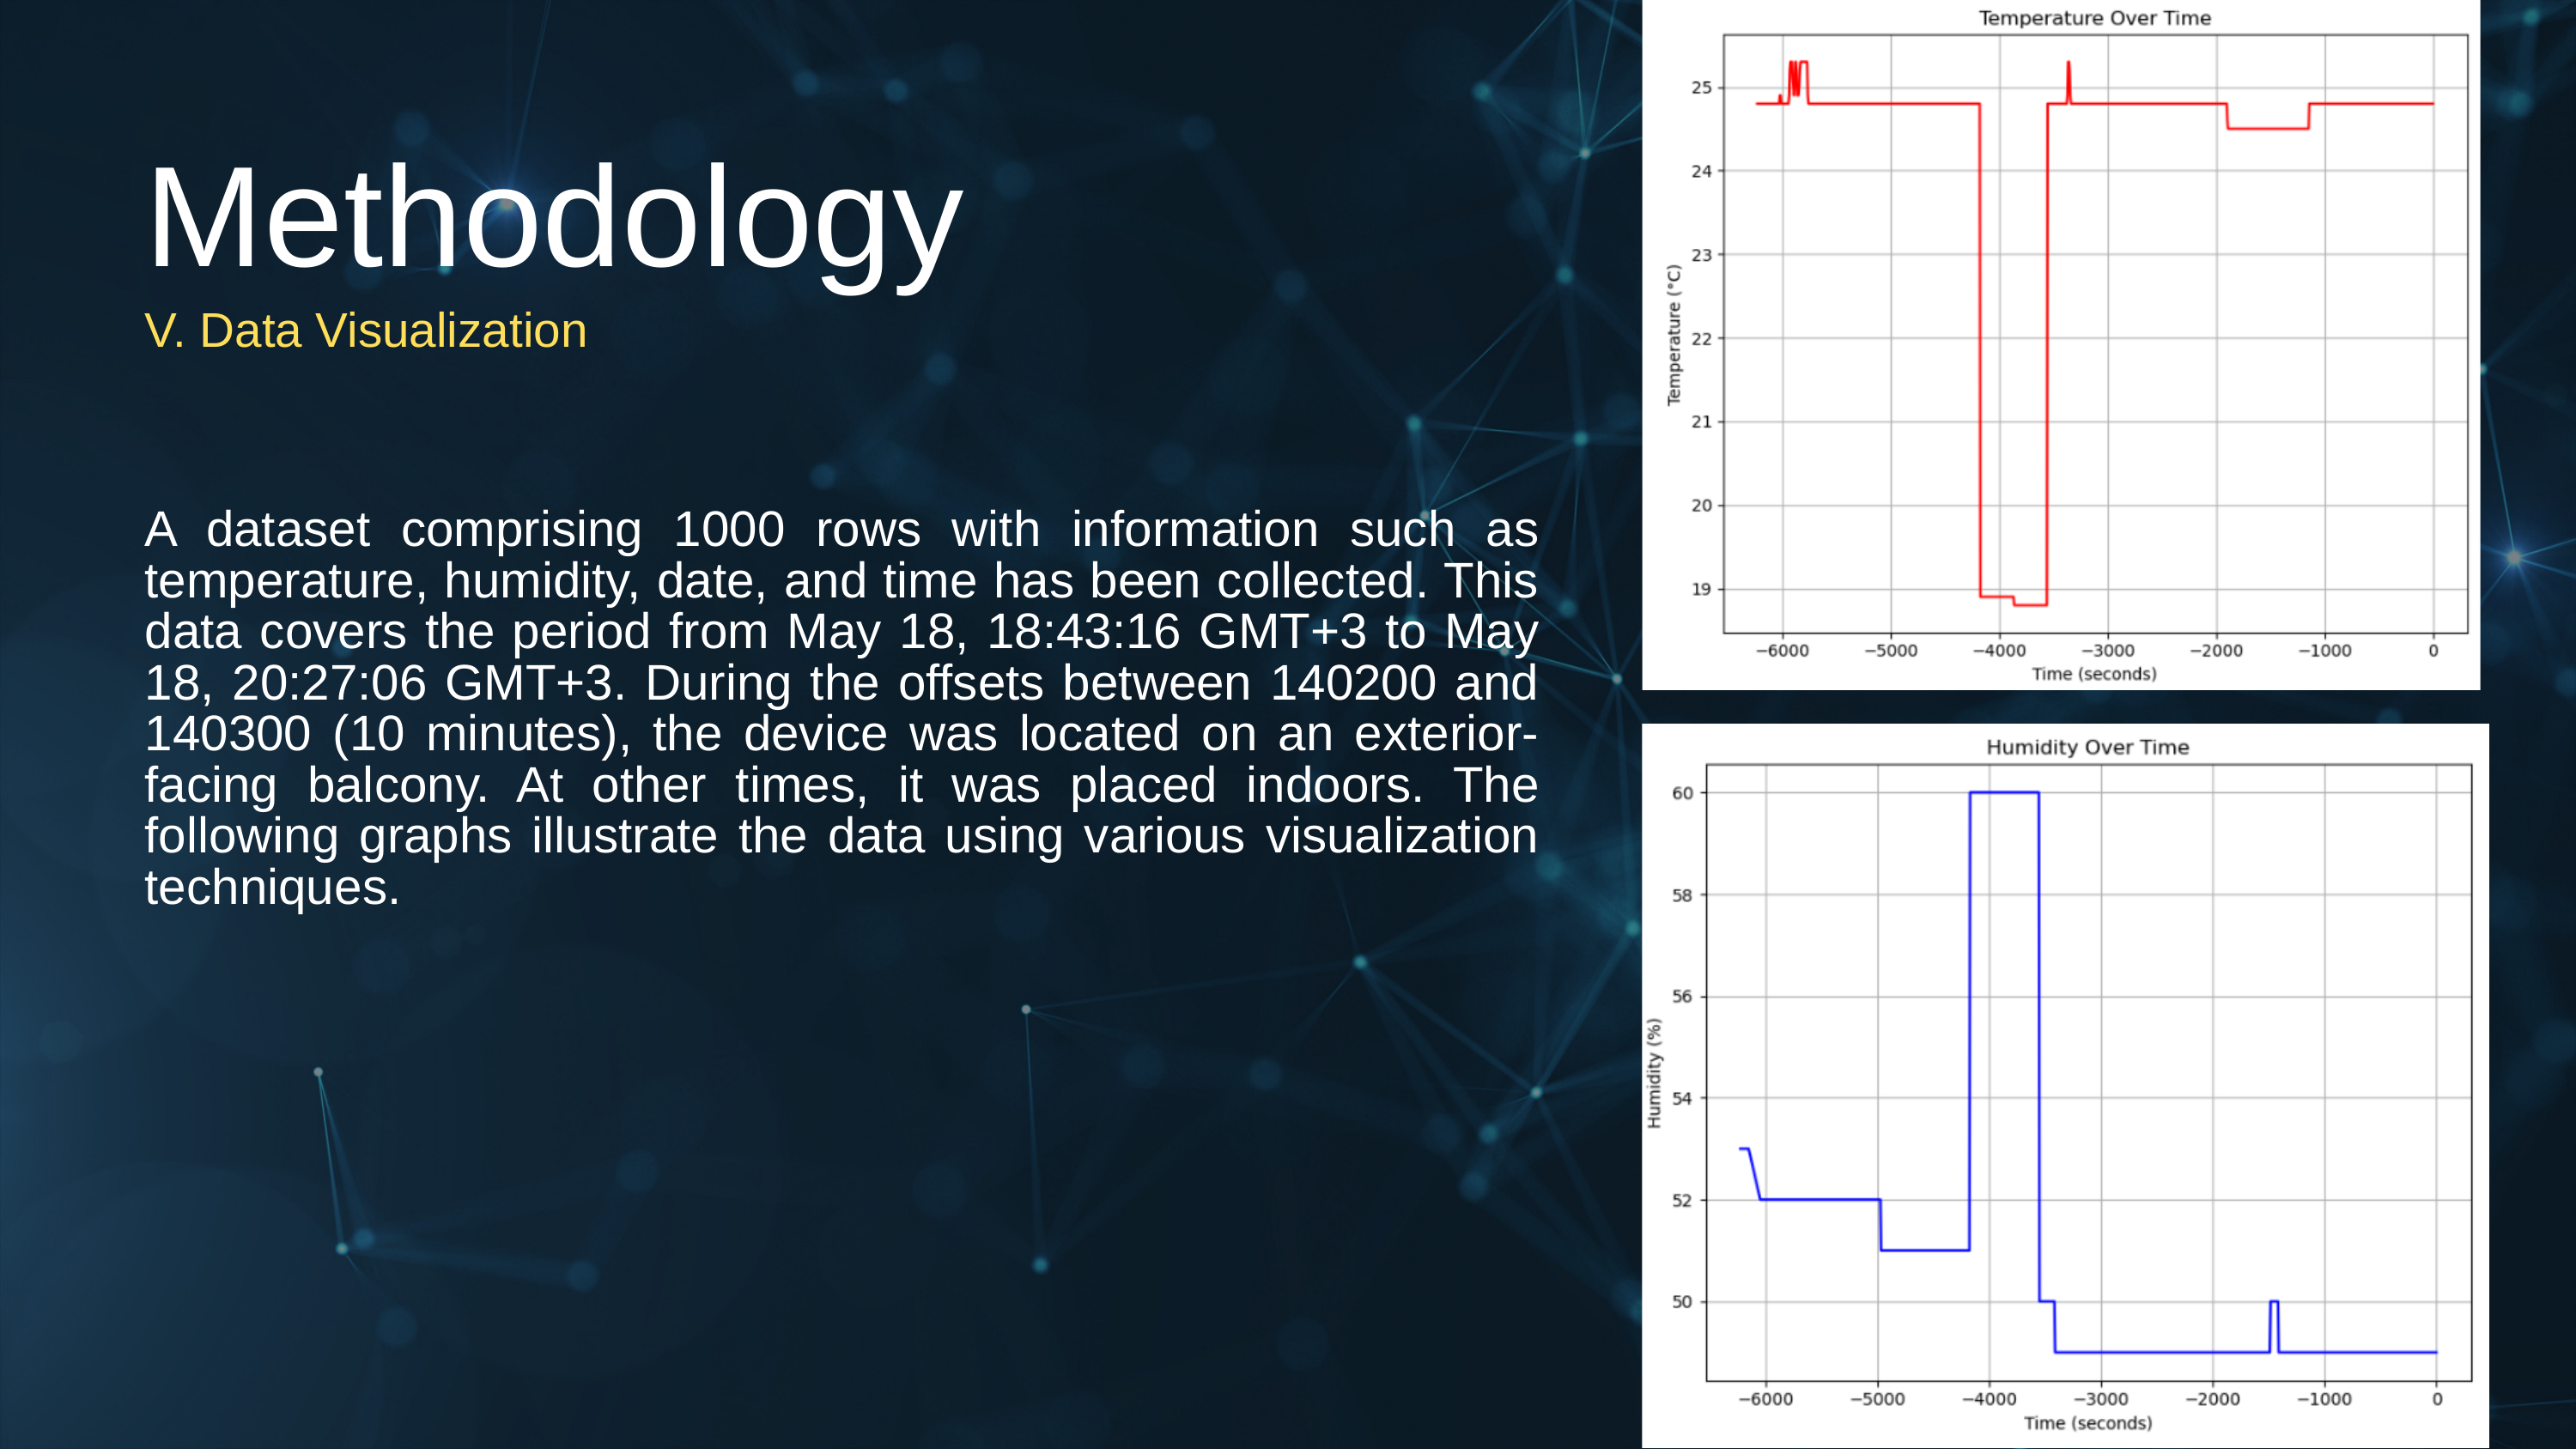

Methodology

V. Data Visualization

A dataset comprising 1000 rows with information such as temperature, humidity, date, and time has been collected. This data covers the period from May 18, 18:43:16 GMT+3 to May 18, 20:27:06 GMT+3. During the offsets between 140200 and 140300 (10 minutes), the device was located on an exterior-facing balcony. At other times, it was placed indoors. The following graphs illustrate the data using various visualization techniques.